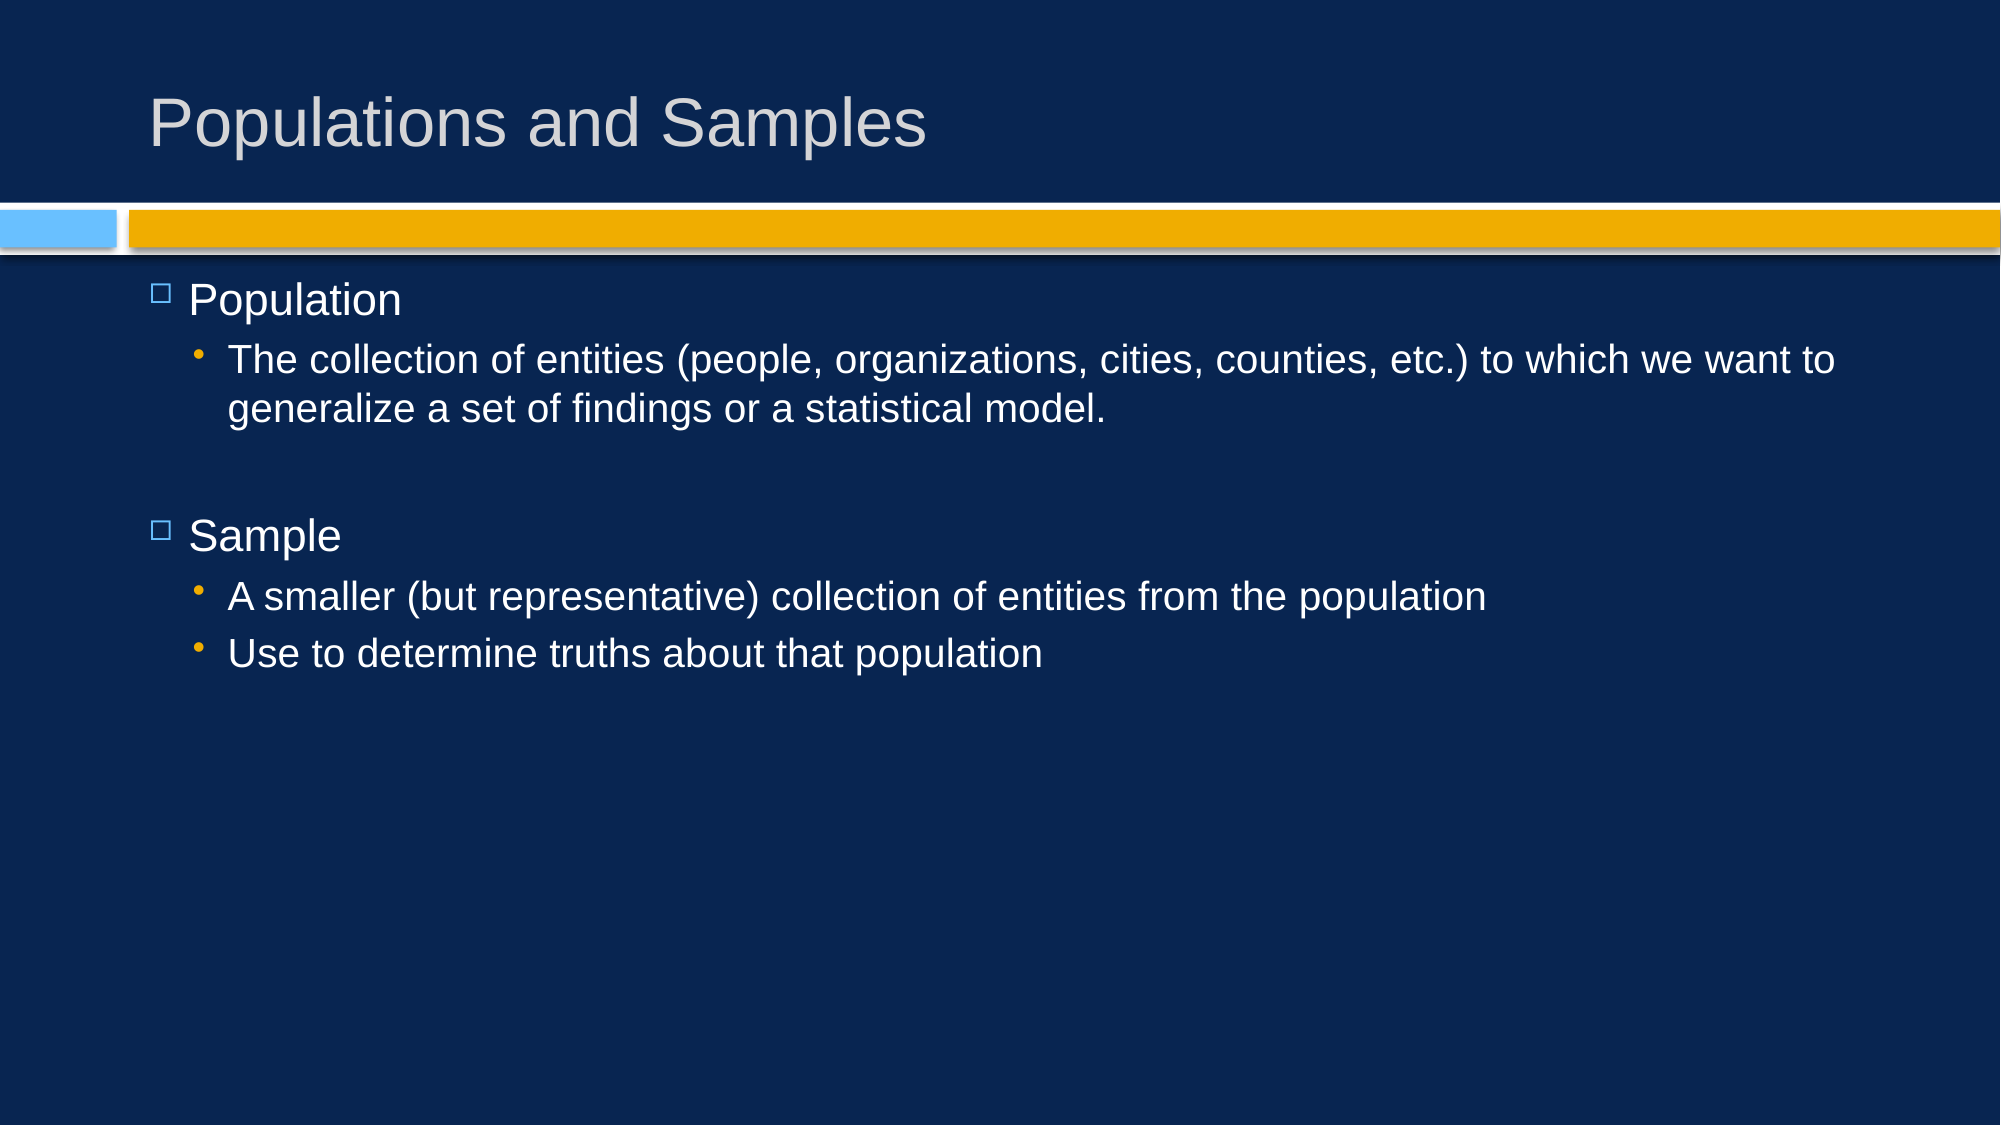

# Populations and Samples
Population
The collection of entities (people, organizations, cities, counties, etc.) to which we want to generalize a set of findings or a statistical model.

Sample
A smaller (but representative) collection of entities from the population
Use to determine truths about that population